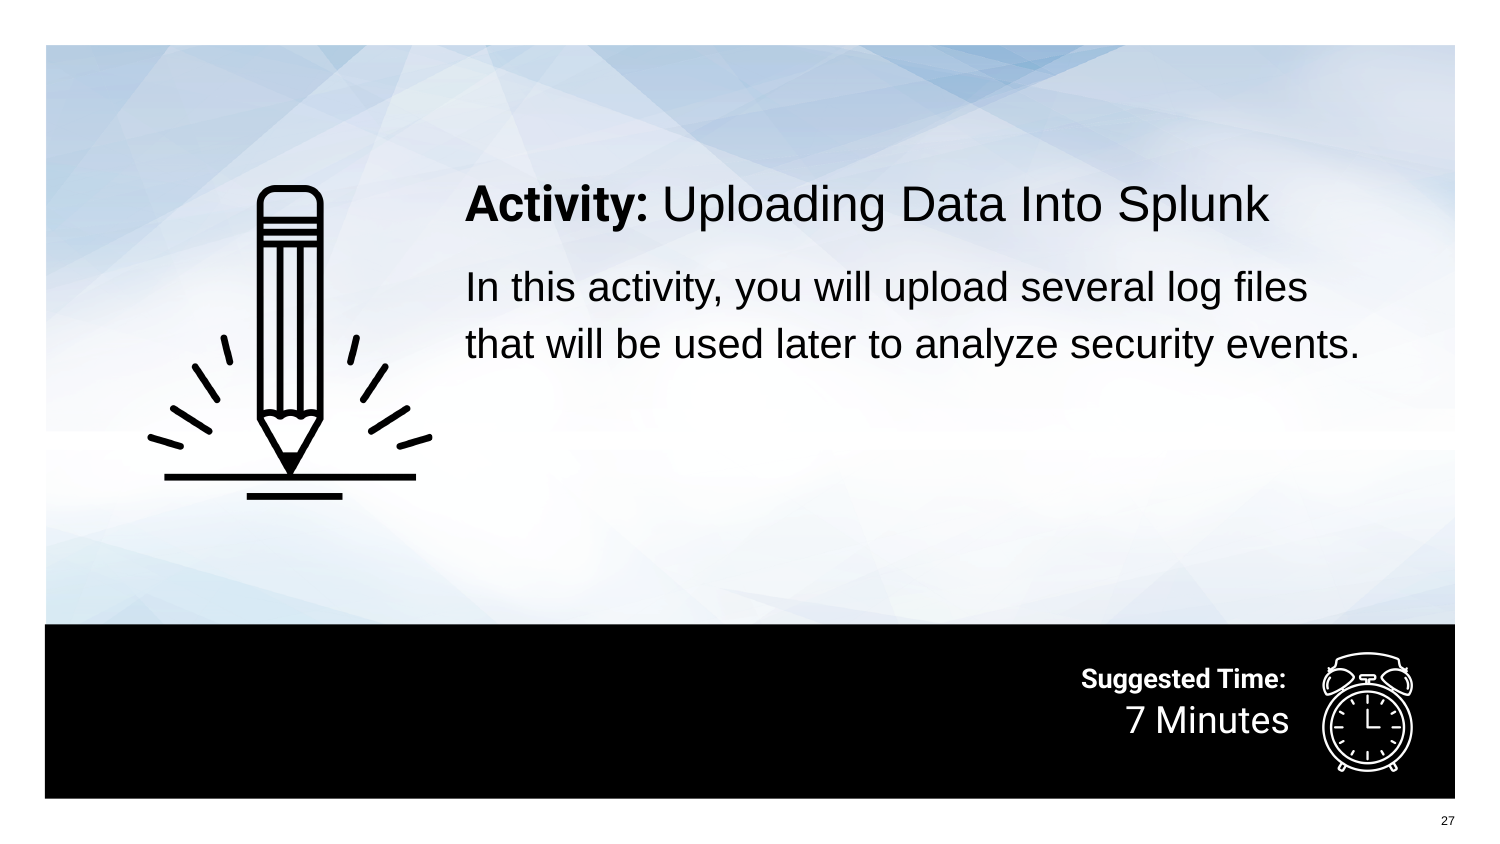

Activity: Uploading Data Into Splunk
In this activity, you will upload several log files
that will be used later to analyze security events.
# 7 Minutes
27